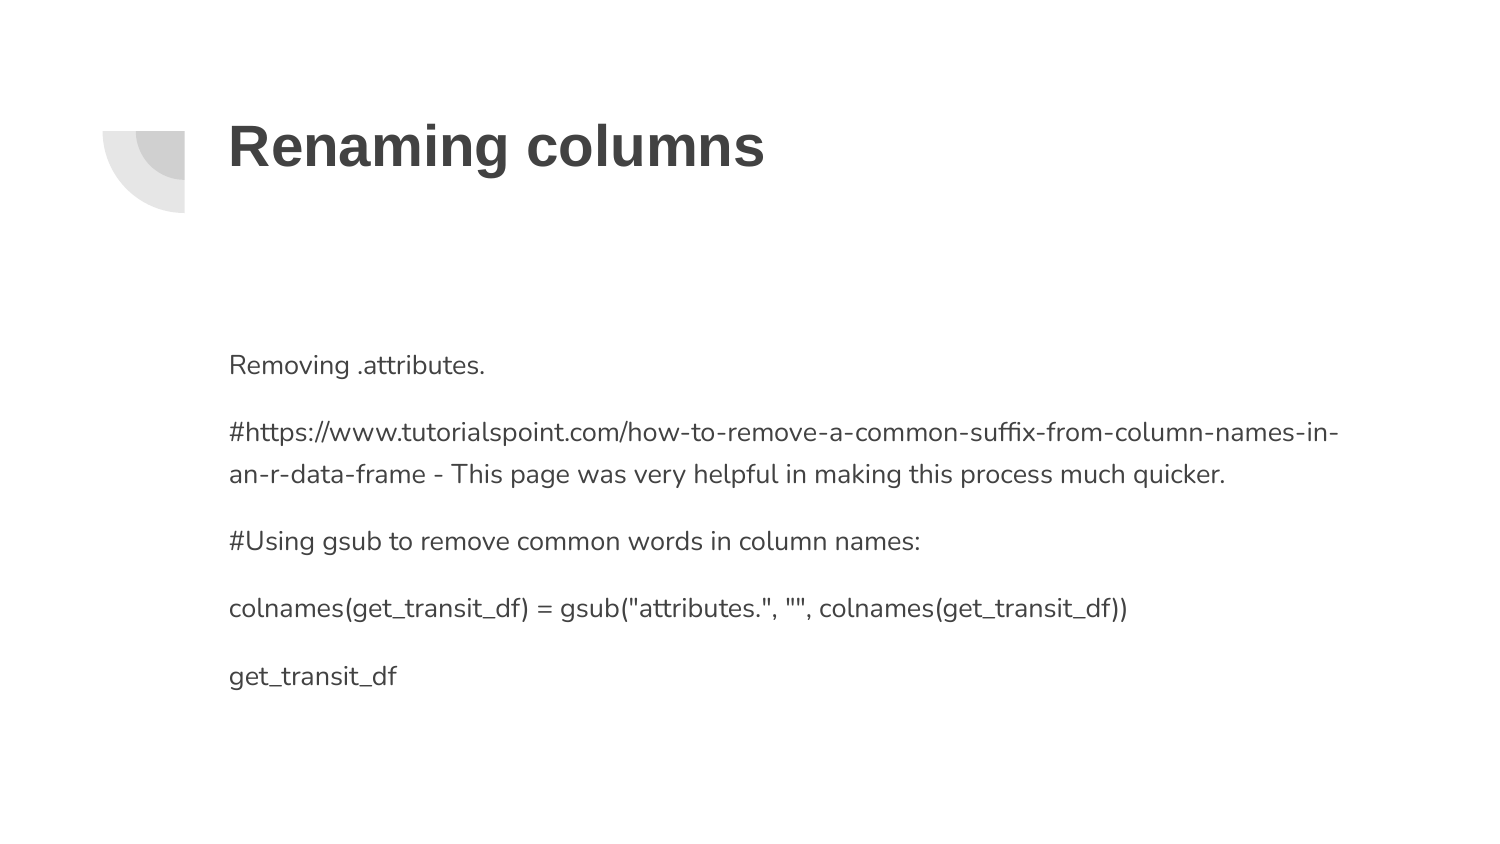

# Renaming columns
Removing .attributes.
#https://www.tutorialspoint.com/how-to-remove-a-common-suffix-from-column-names-in-an-r-data-frame - This page was very helpful in making this process much quicker.
#Using gsub to remove common words in column names:
colnames(get_transit_df) = gsub("attributes.", "", colnames(get_transit_df))
get_transit_df